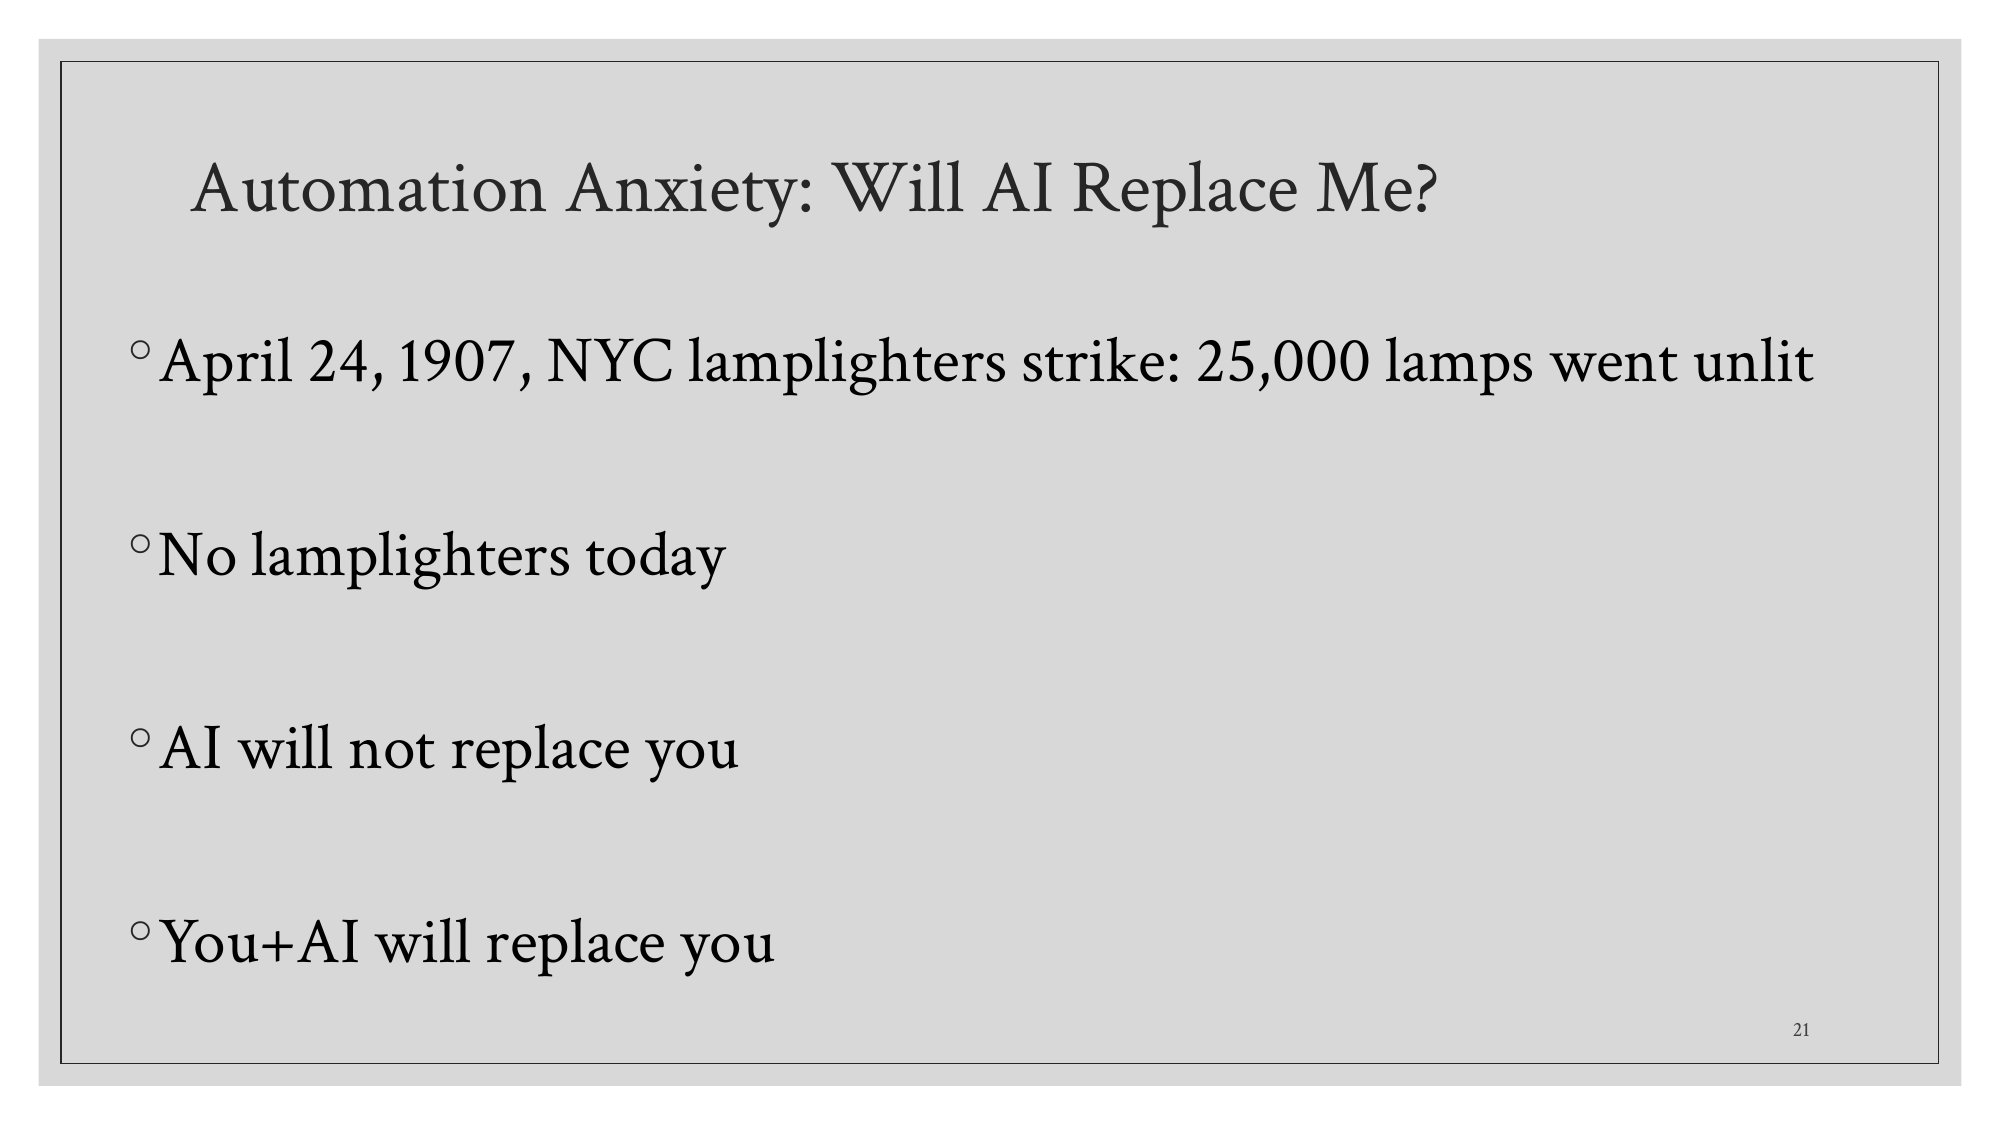

# Automation Anxiety: Will AI Replace Me?
April 24, 1907, NYC lamplighters strike: 25,000 lamps went unlit

No lamplighters today

AI will not replace you

You+AI will replace you
21